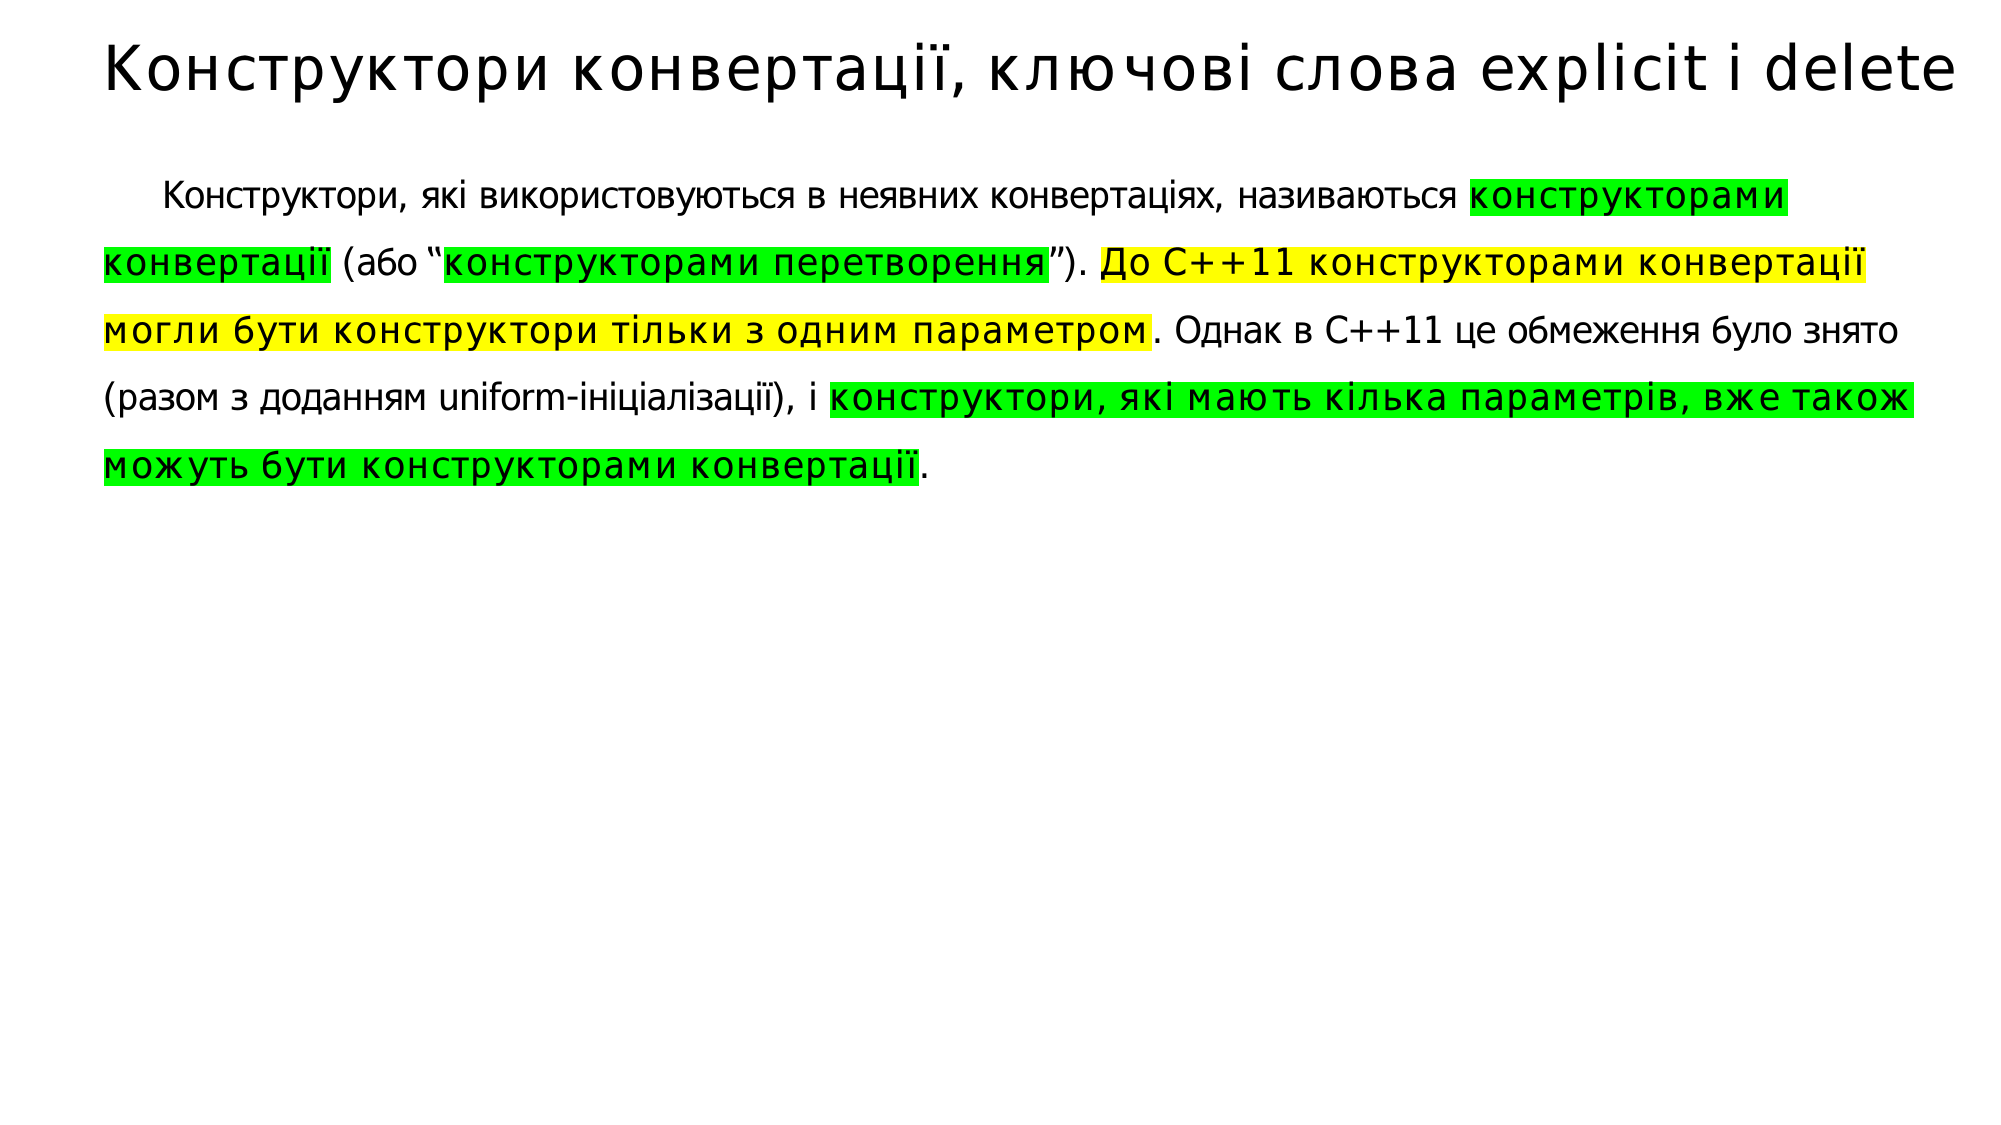

# Конструктори конвертації, ключові слова explicit і delete
Конструктори, які використовуються в неявних конвертаціях, називаються конструкторами конвертації (або “конструкторами перетворення”). До C++11 конструкторами конвертації могли бути конструктори тільки з одним параметром. Однак в C++11 це обмеження було знято (разом з доданням uniform-ініціалізації), і конструктори, які мають кілька параметрів, вже також можуть бути конструкторами конвертації.